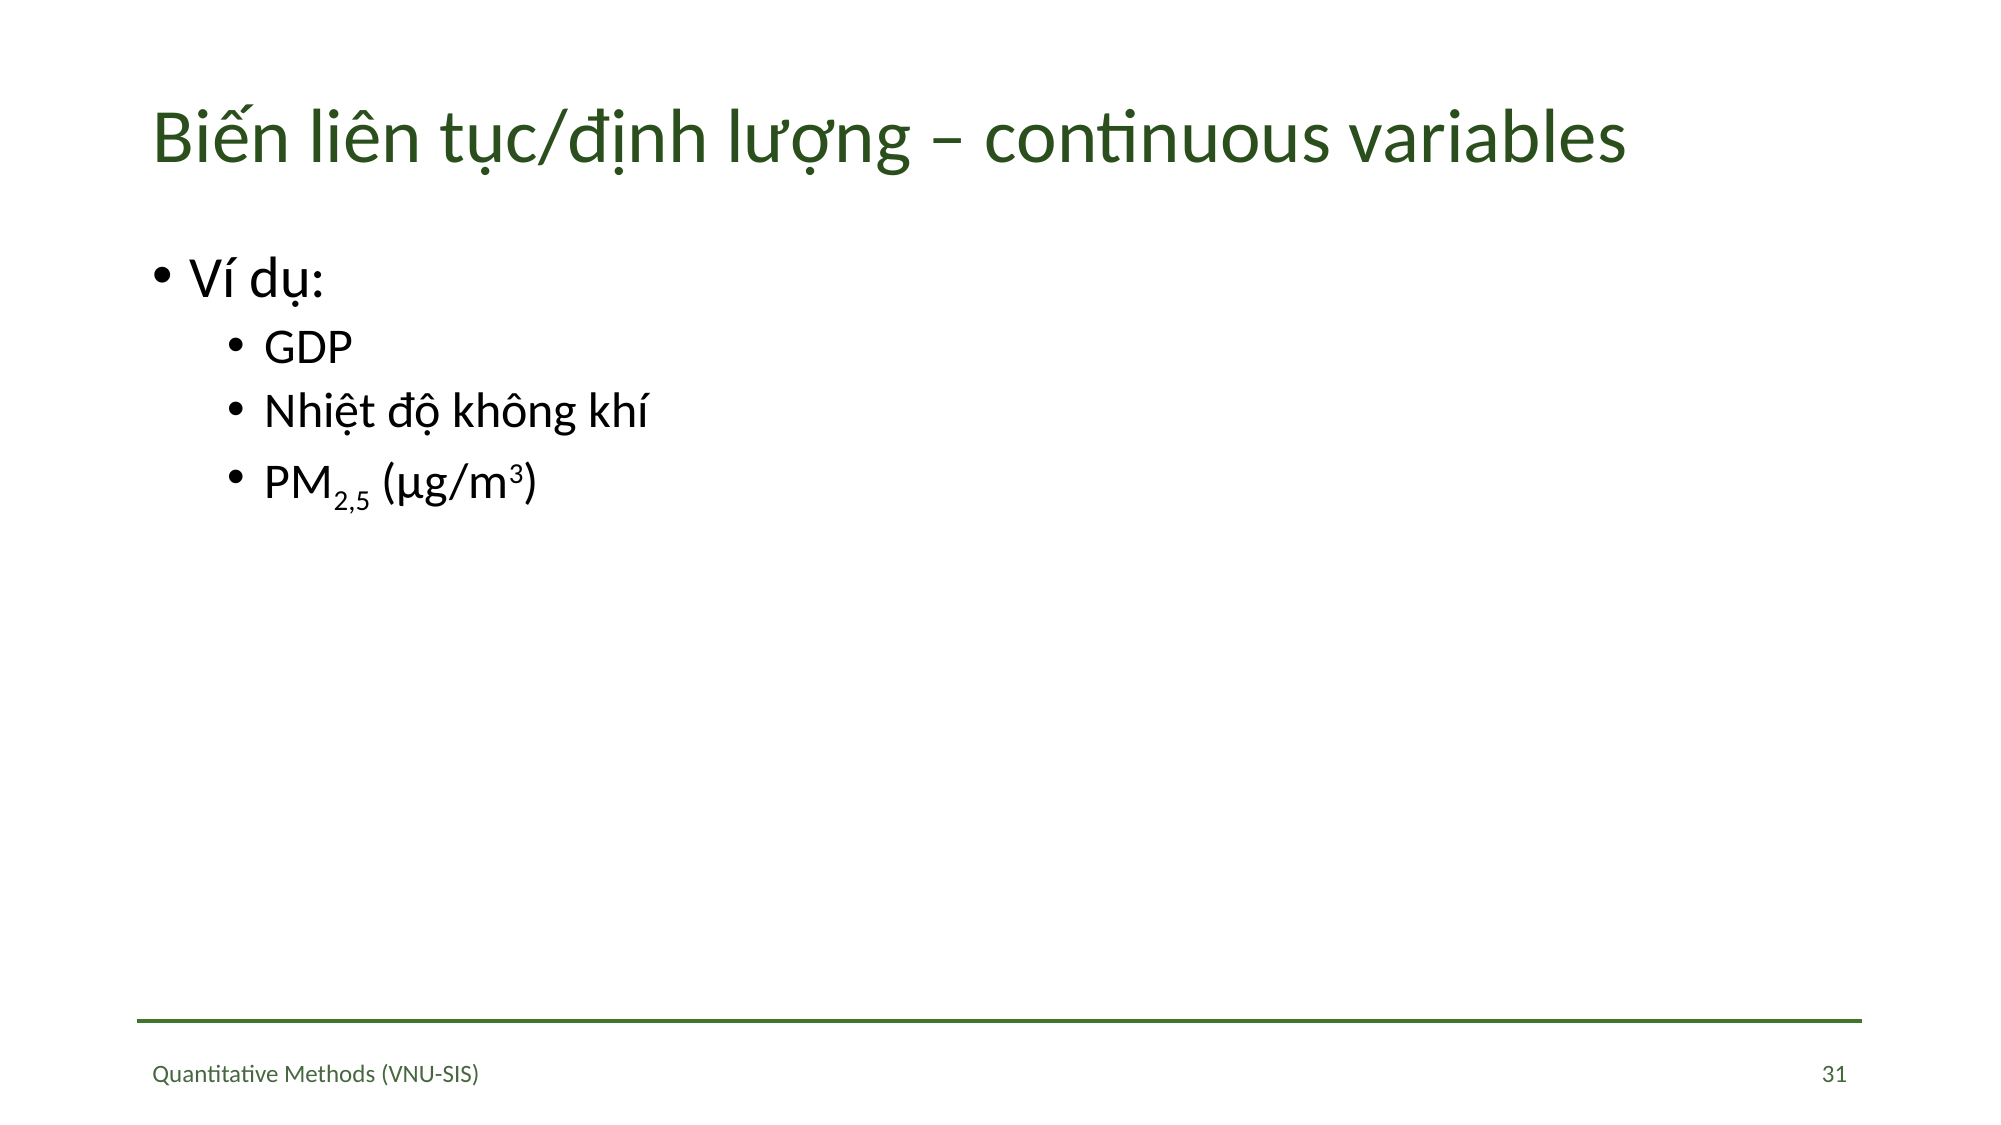

# Biến liên tục/định lượng – continuous variables
Ví dụ:
GDP
Nhiệt độ không khí
PM2,5 (μg/m3)

31
Quantitative Methods (VNU-SIS)